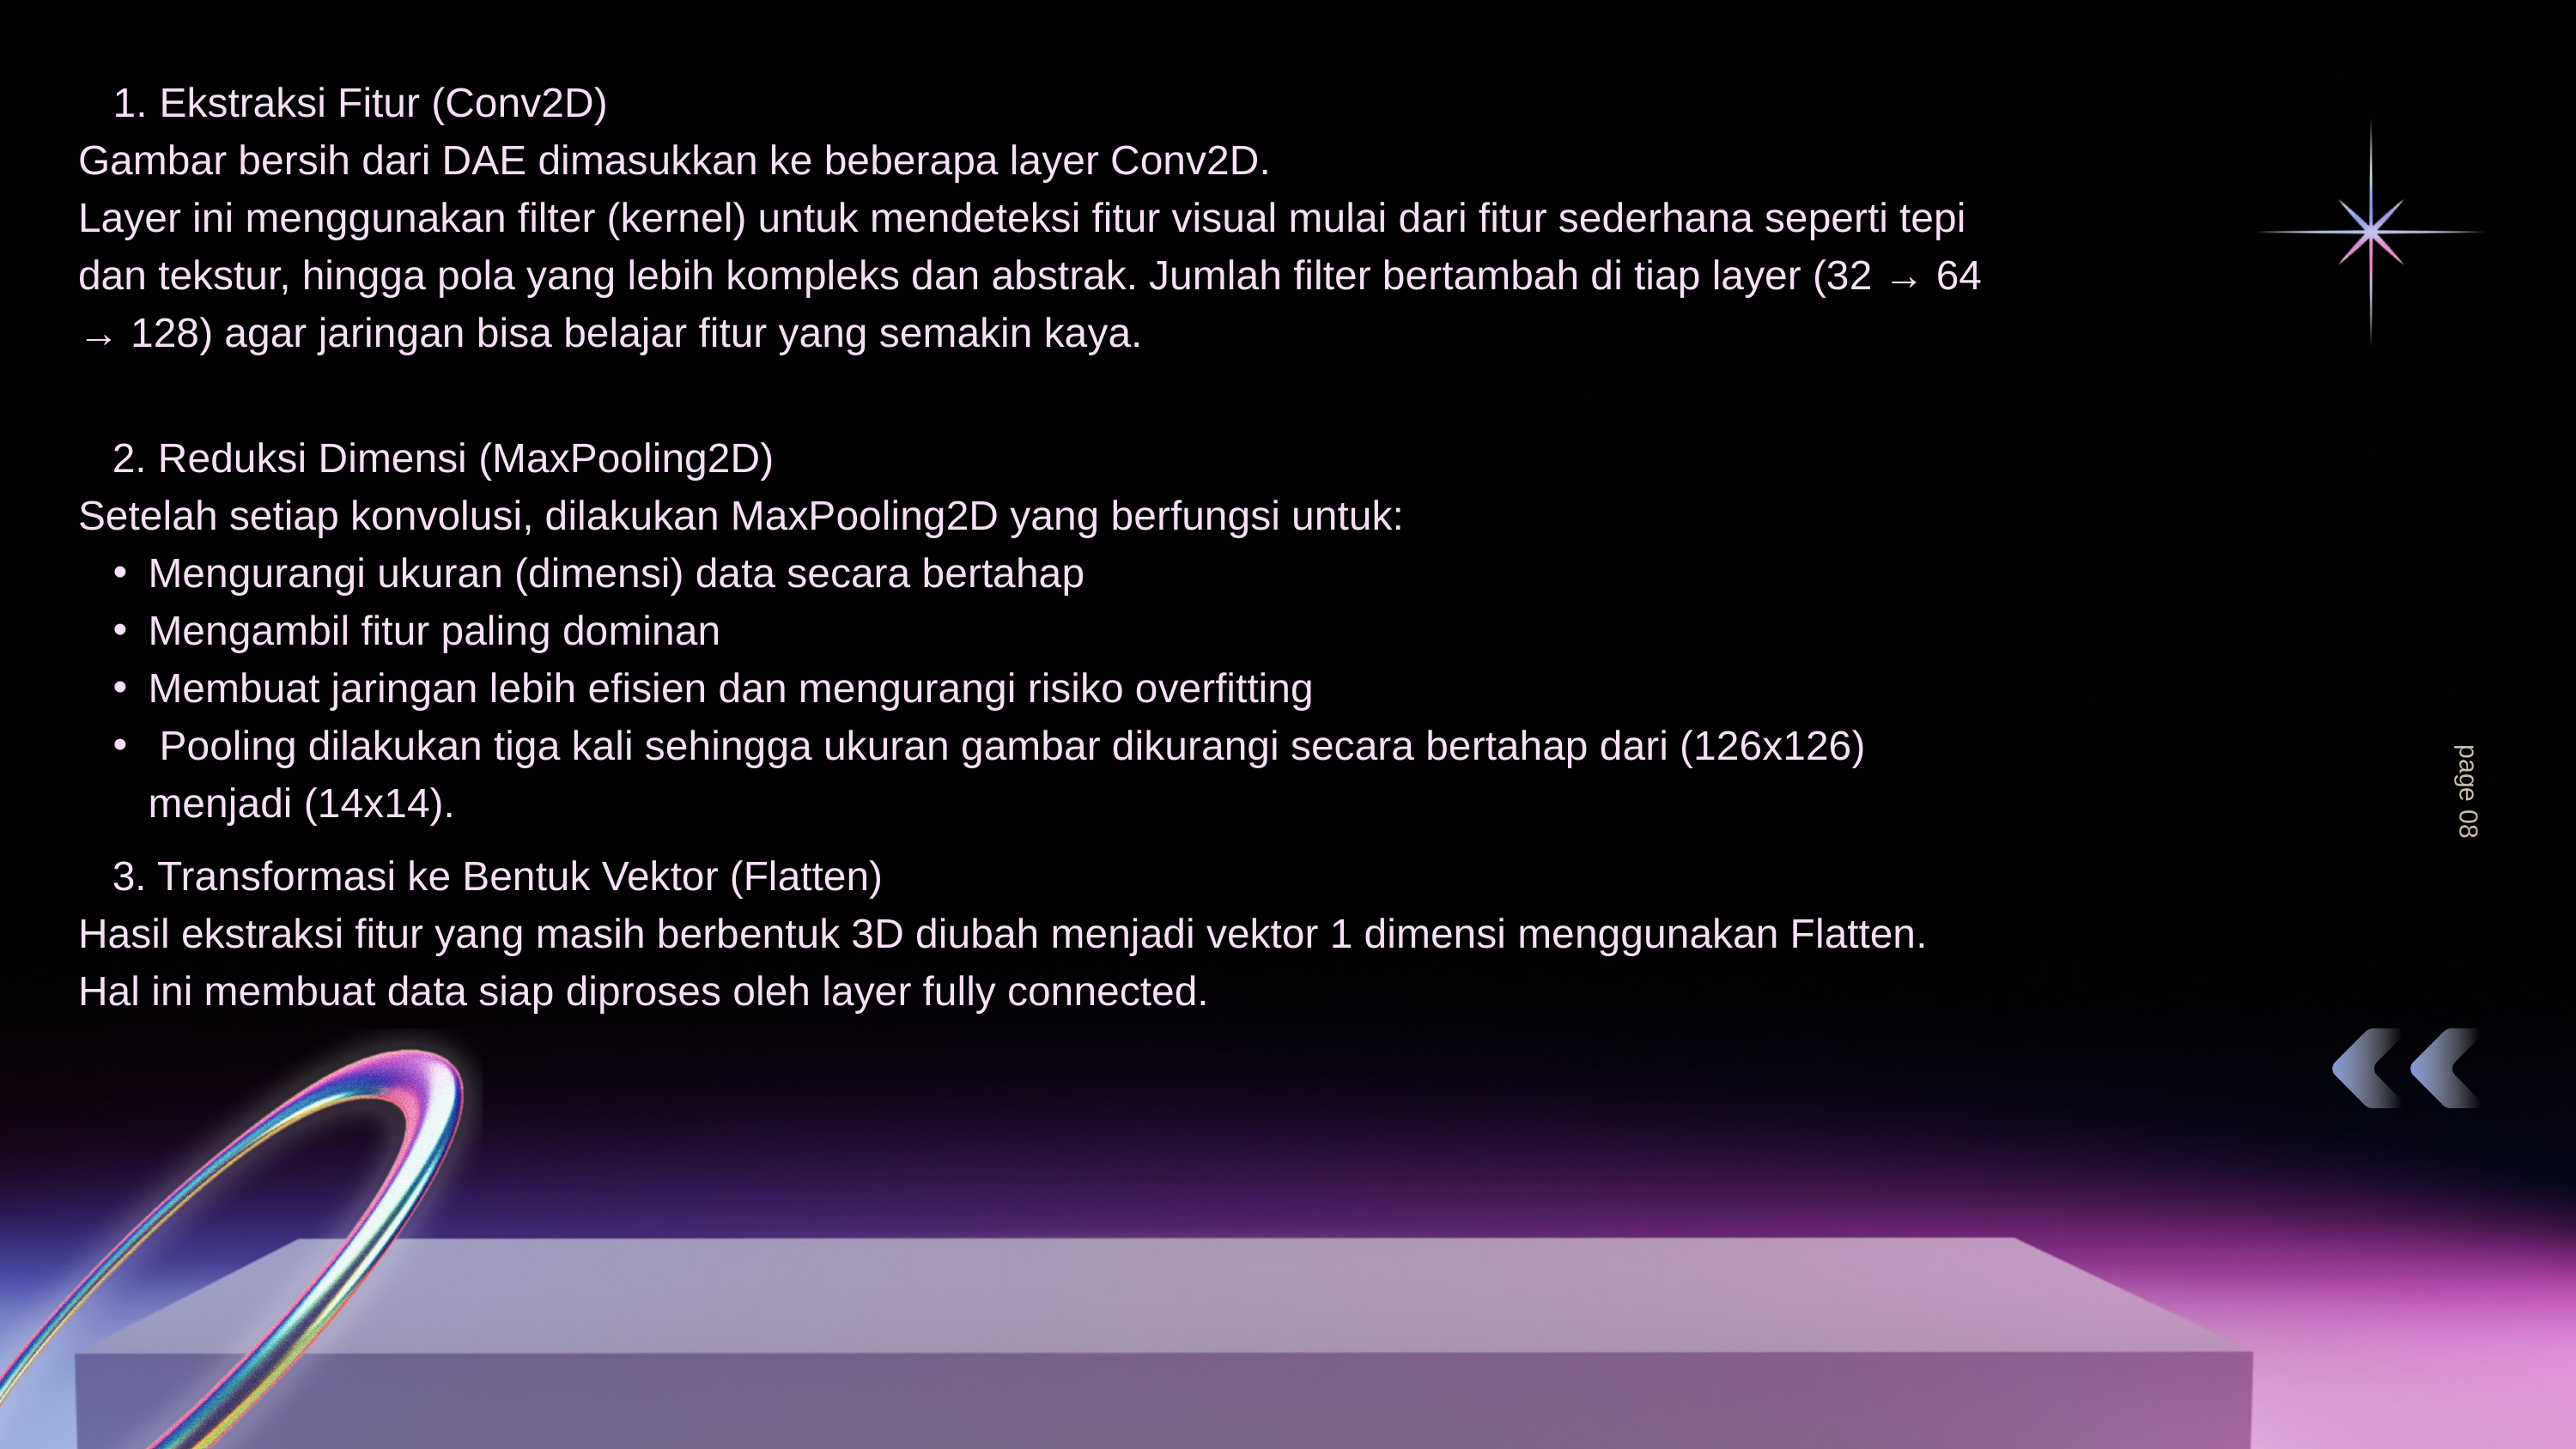

Ekstraksi Fitur (Conv2D)
Gambar bersih dari DAE dimasukkan ke beberapa layer Conv2D.
Layer ini menggunakan filter (kernel) untuk mendeteksi fitur visual mulai dari fitur sederhana seperti tepi dan tekstur, hingga pola yang lebih kompleks dan abstrak. Jumlah filter bertambah di tiap layer (32 → 64 → 128) agar jaringan bisa belajar fitur yang semakin kaya.

   2. Reduksi Dimensi (MaxPooling2D)
Setelah setiap konvolusi, dilakukan MaxPooling2D yang berfungsi untuk:
Mengurangi ukuran (dimensi) data secara bertahap
Mengambil fitur paling dominan
Membuat jaringan lebih efisien dan mengurangi risiko overfitting
 Pooling dilakukan tiga kali sehingga ukuran gambar dikurangi secara bertahap dari (126x126) menjadi (14x14).

page 08
   3. Transformasi ke Bentuk Vektor (Flatten)
Hasil ekstraksi fitur yang masih berbentuk 3D diubah menjadi vektor 1 dimensi menggunakan Flatten.
Hal ini membuat data siap diproses oleh layer fully connected.